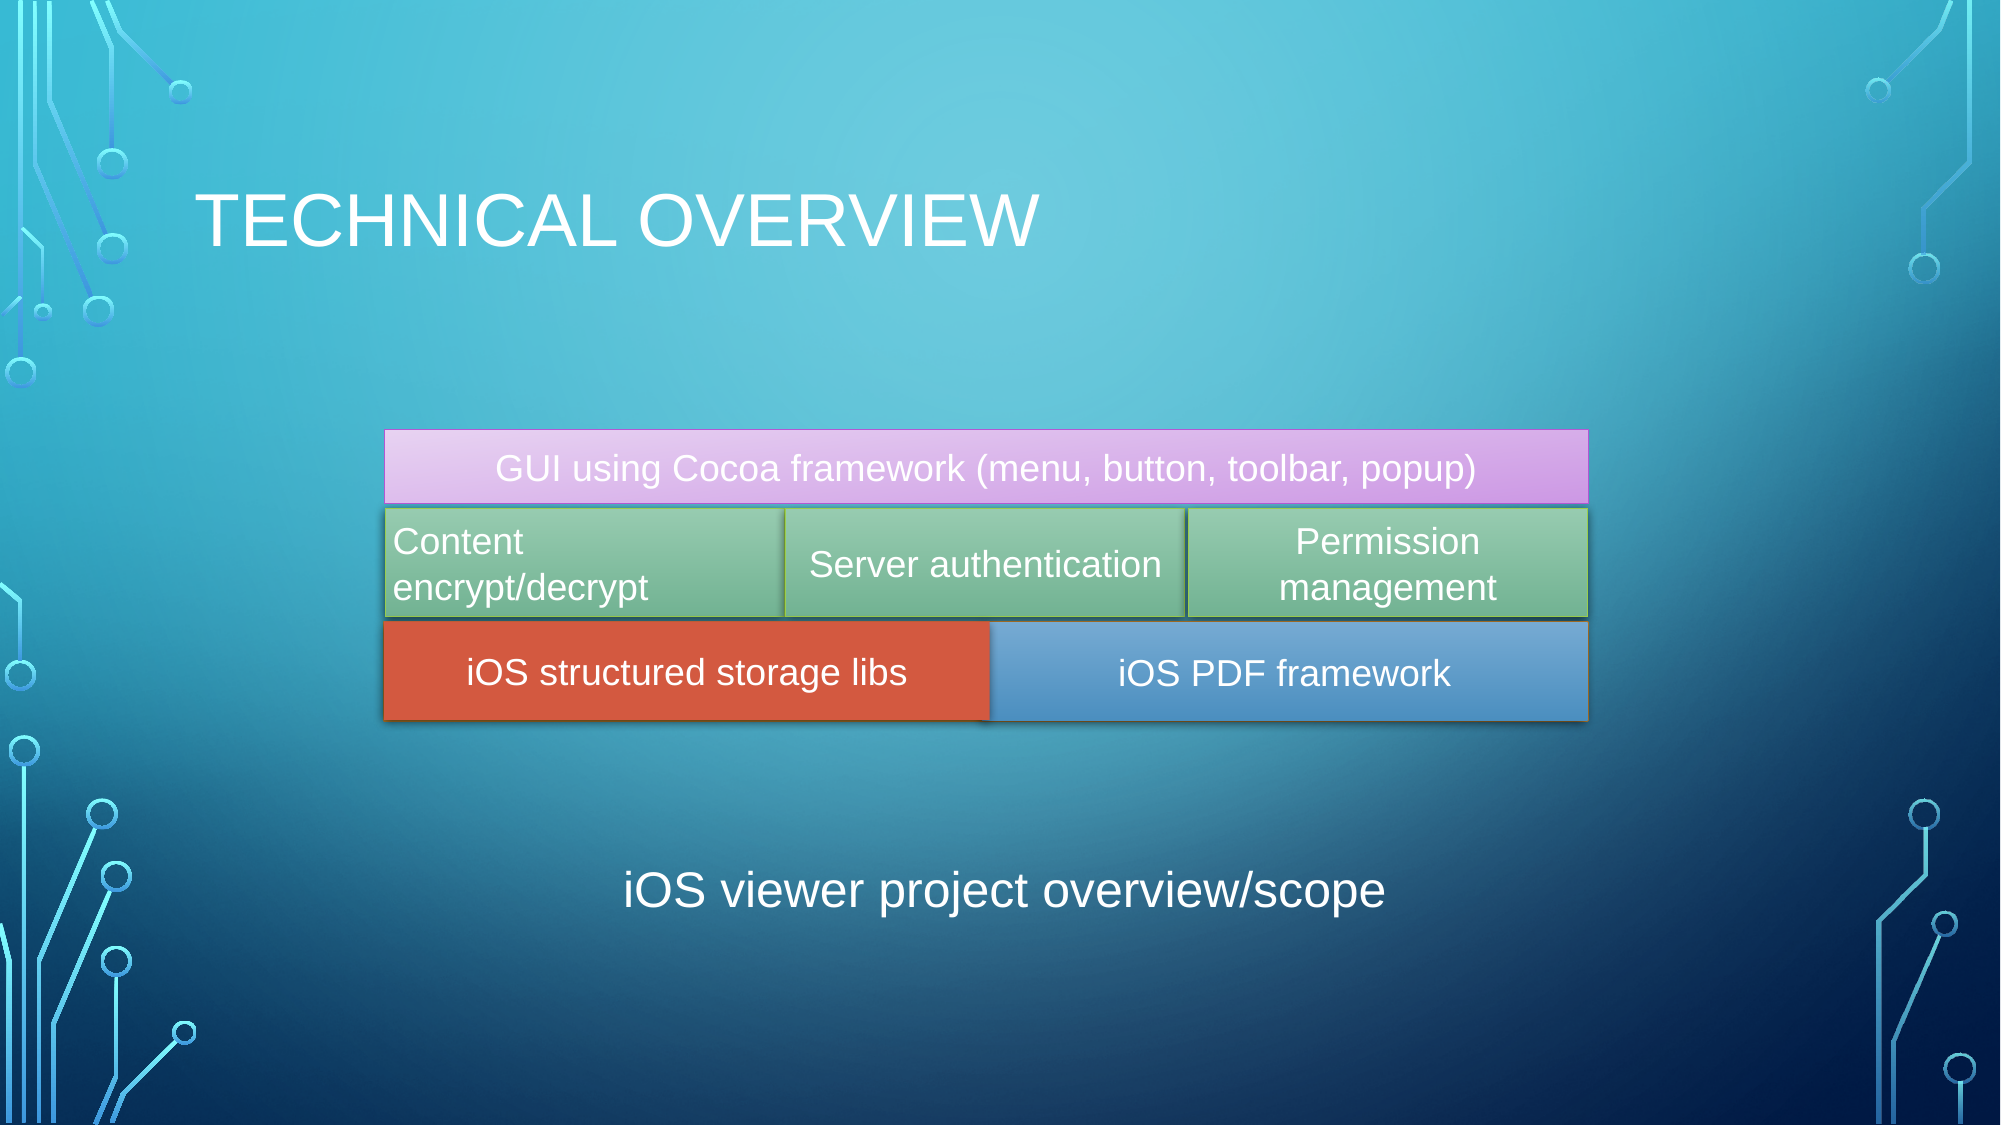

# Technical overview
GUI using Cocoa framework (menu, button, toolbar, popup)
GUI (menu, button, toolbar, popup)
Content encrypt/decrypt
Server authentication
Permission management
iOS structured storage libs
Windows structured storage libs
Acrobat SDK for PDF
iOS PDF framework
iOS viewer project overview/scope